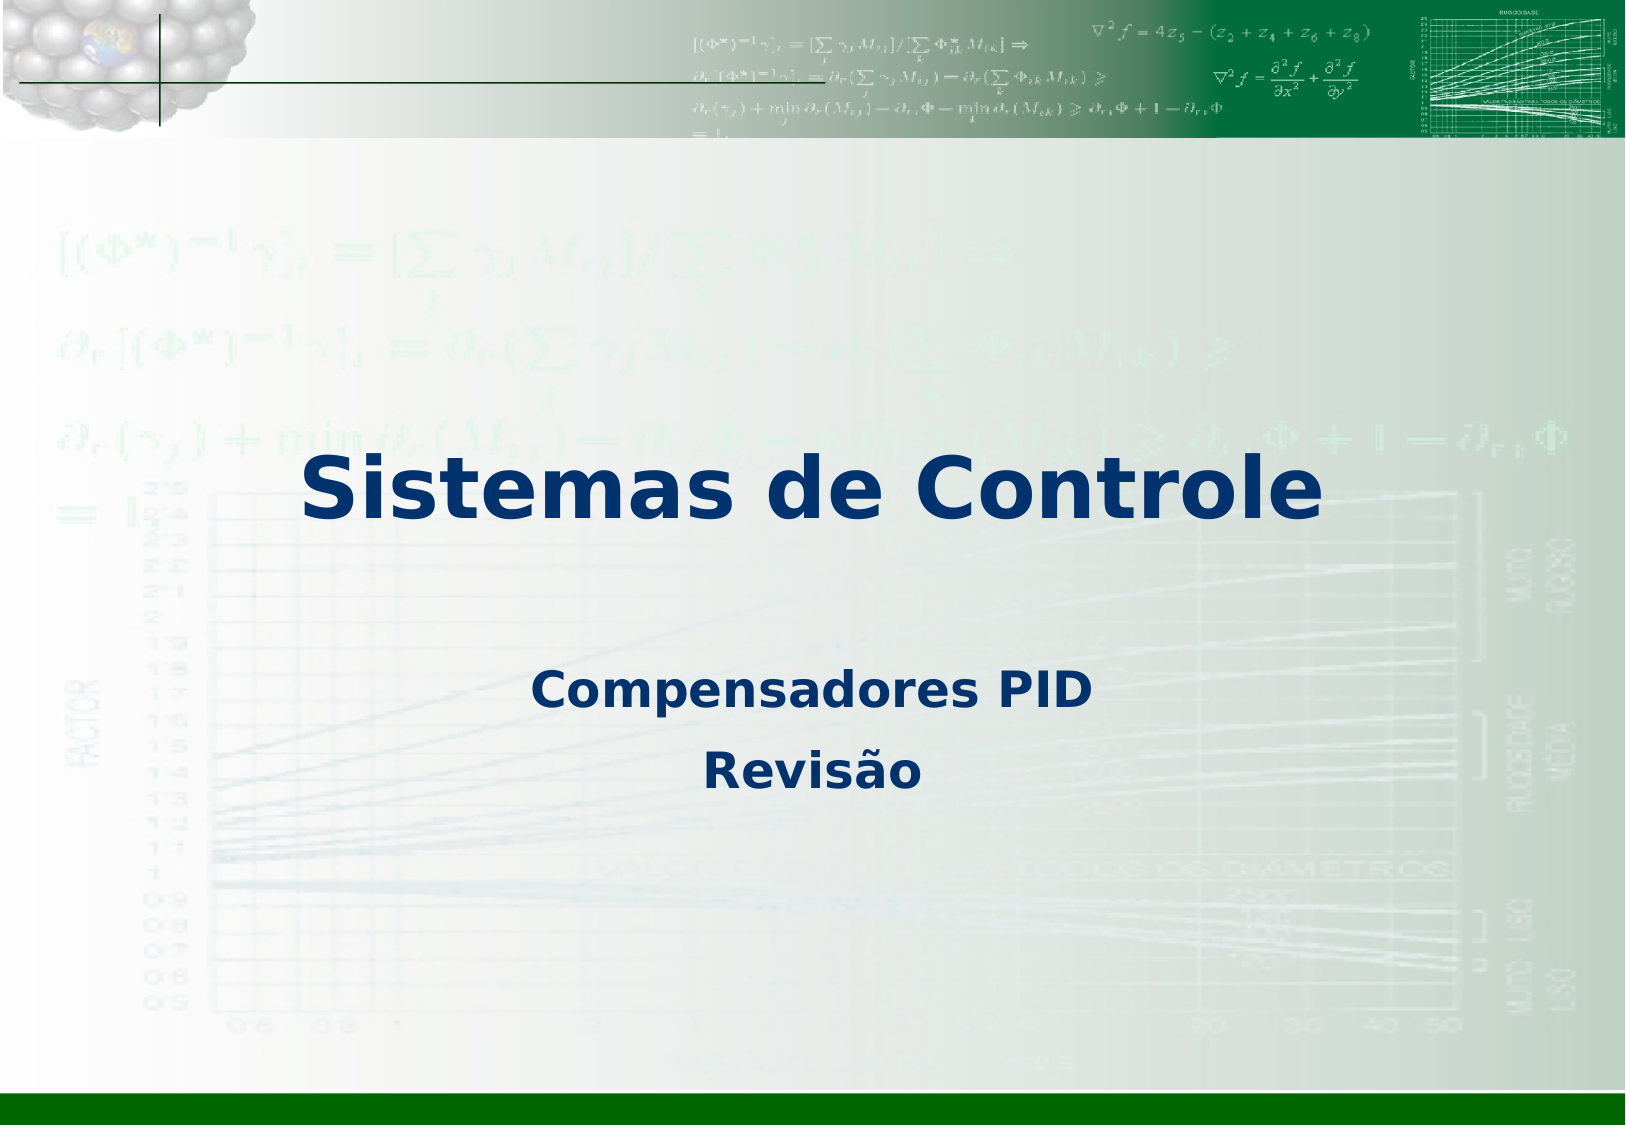

# Sistemas de Controle
Compensadores PID
Revisão